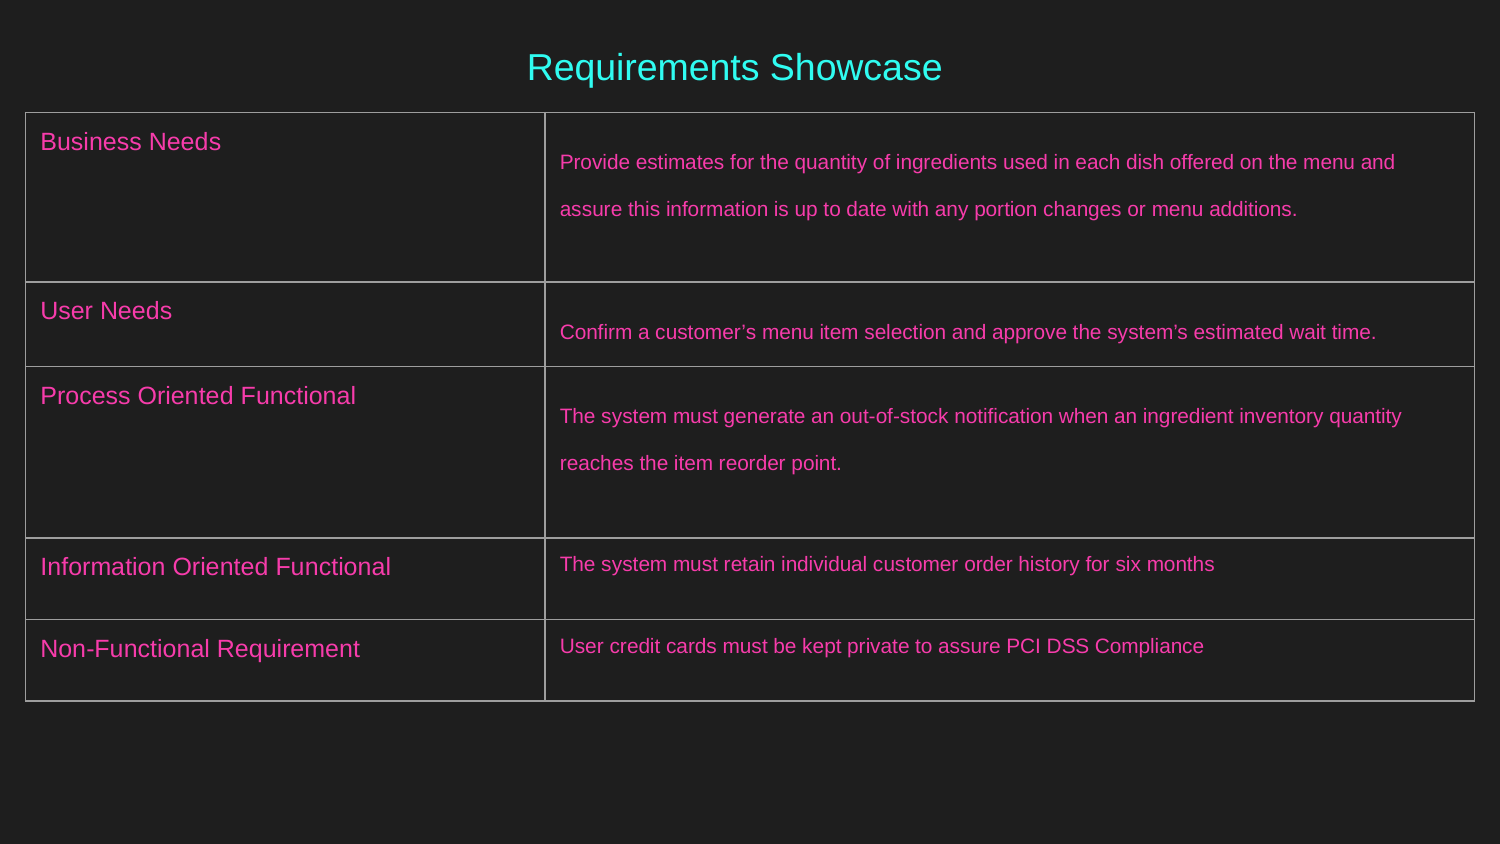

# Requirements Showcase
| Business Needs | Provide estimates for the quantity of ingredients used in each dish offered on the menu and assure this information is up to date with any portion changes or menu additions. |
| --- | --- |
| User Needs | Confirm a customer’s menu item selection and approve the system’s estimated wait time. |
| Process Oriented Functional | The system must generate an out-of-stock notification when an ingredient inventory quantity reaches the item reorder point. |
| Information Oriented Functional | The system must retain individual customer order history for six months |
| Non-Functional Requirement | User credit cards must be kept private to assure PCI DSS Compliance |